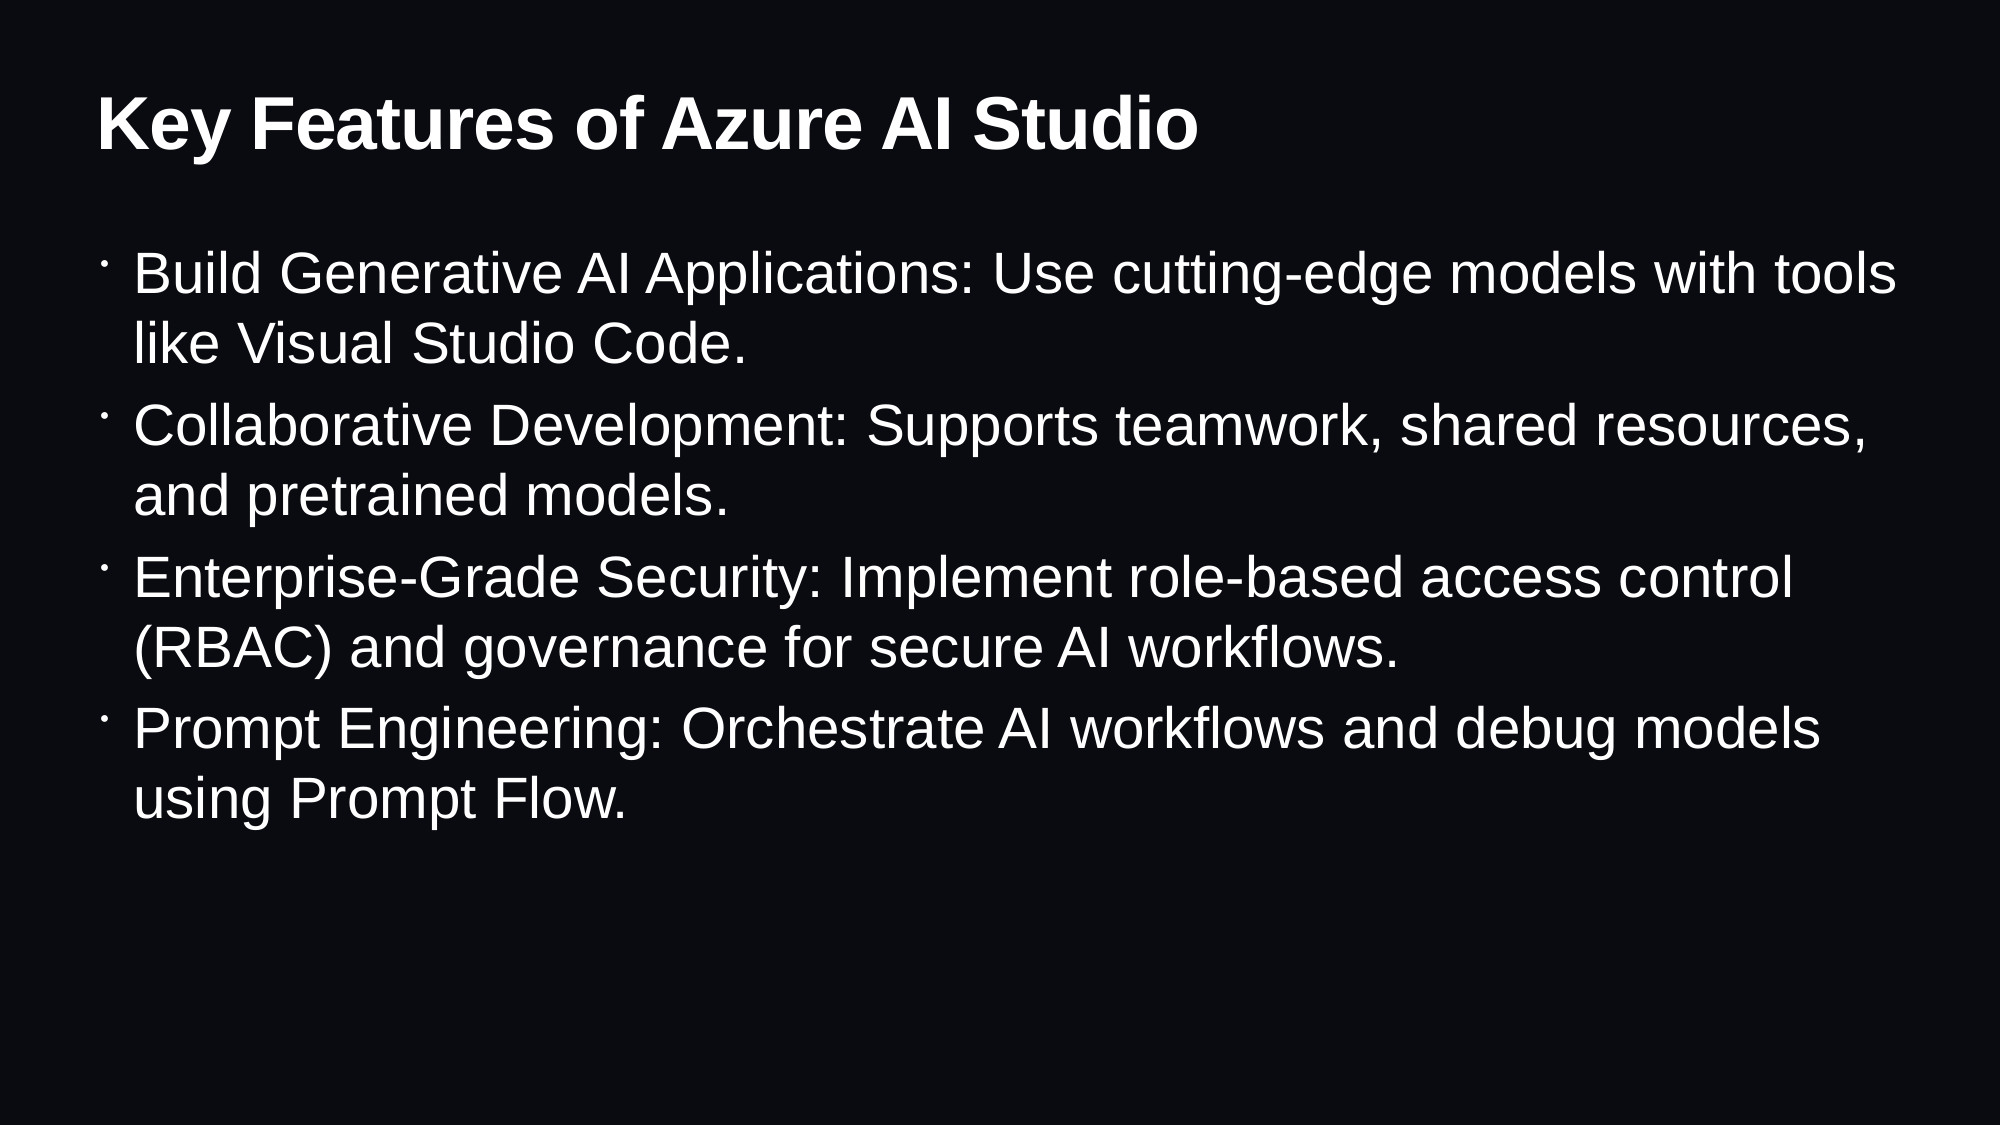

# Key Features of Azure AI Studio
Build Generative AI Applications: Use cutting-edge models with tools like Visual Studio Code.
Collaborative Development: Supports teamwork, shared resources, and pretrained models.
Enterprise-Grade Security: Implement role-based access control (RBAC) and governance for secure AI workflows.
Prompt Engineering: Orchestrate AI workflows and debug models using Prompt Flow.